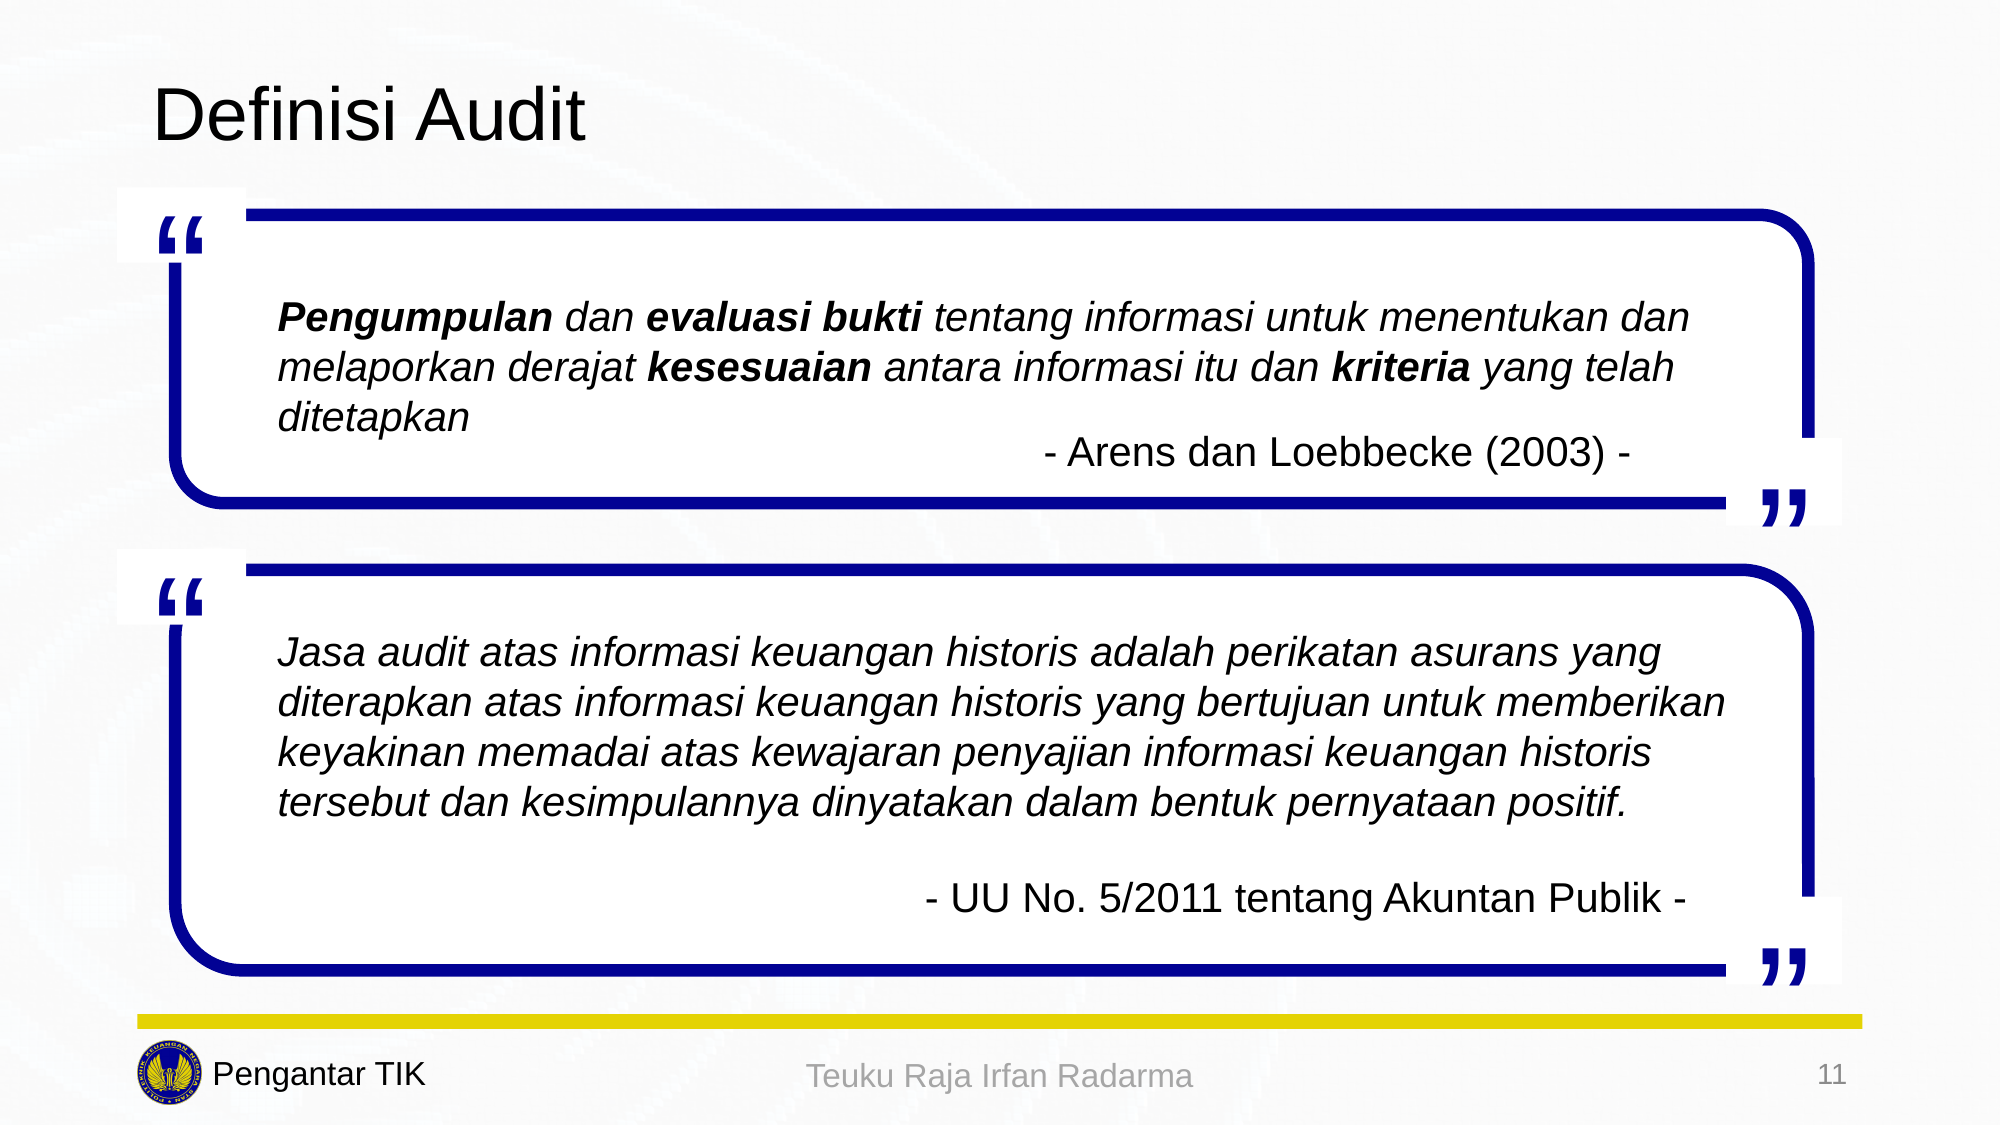

# Definisi Audit
“

Pengumpulan dan evaluasi bukti tentang informasi untuk menentukan dan melaporkan derajat kesesuaian antara informasi itu dan kriteria yang telah ditetapkan
- Arens dan Loebbecke (2003) -
”
“

Jasa audit atas informasi keuangan historis adalah perikatan asurans yang diterapkan atas informasi keuangan historis yang bertujuan untuk memberikan keyakinan memadai atas kewajaran penyajian informasi keuangan historis tersebut dan kesimpulannya dinyatakan dalam bentuk pernyataan positif.
- UU No. 5/2011 tentang Akuntan Publik -
”
11